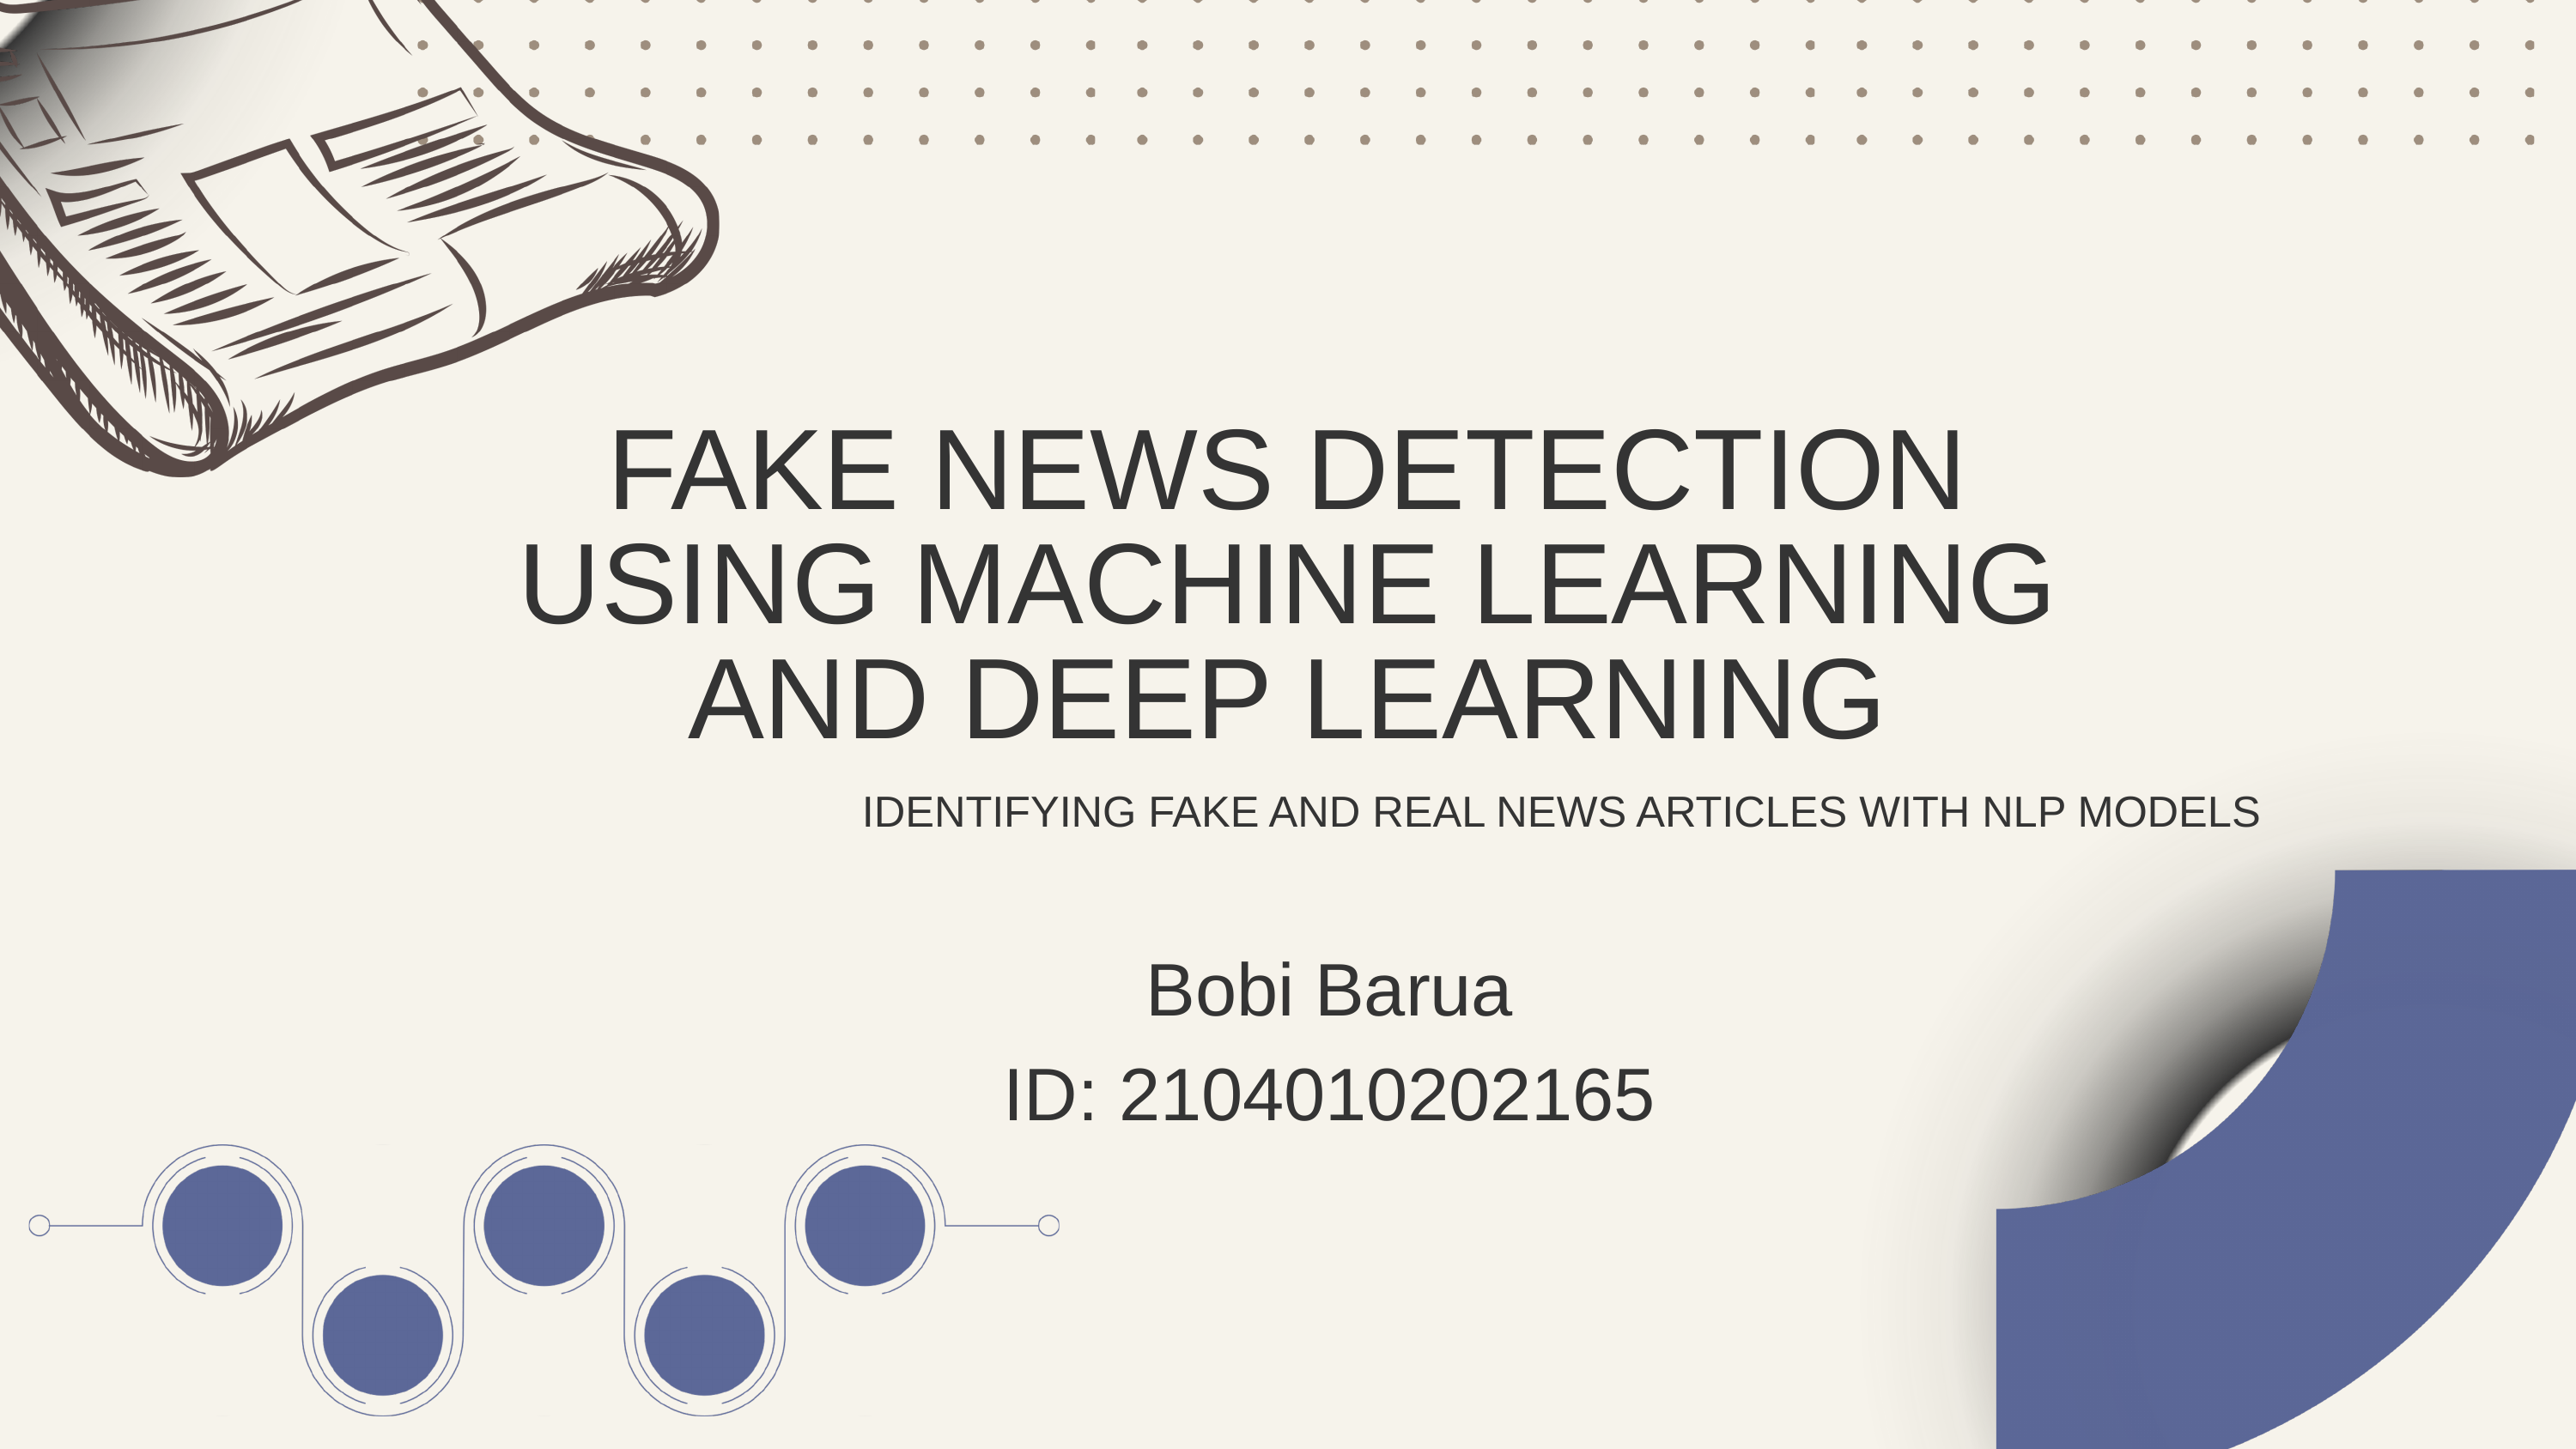

FAKE NEWS DETECTION USING MACHINE LEARNING AND DEEP LEARNING

IDENTIFYING FAKE AND REAL NEWS ARTICLES WITH NLP MODELS

Bobi Barua
ID: 2104010202165